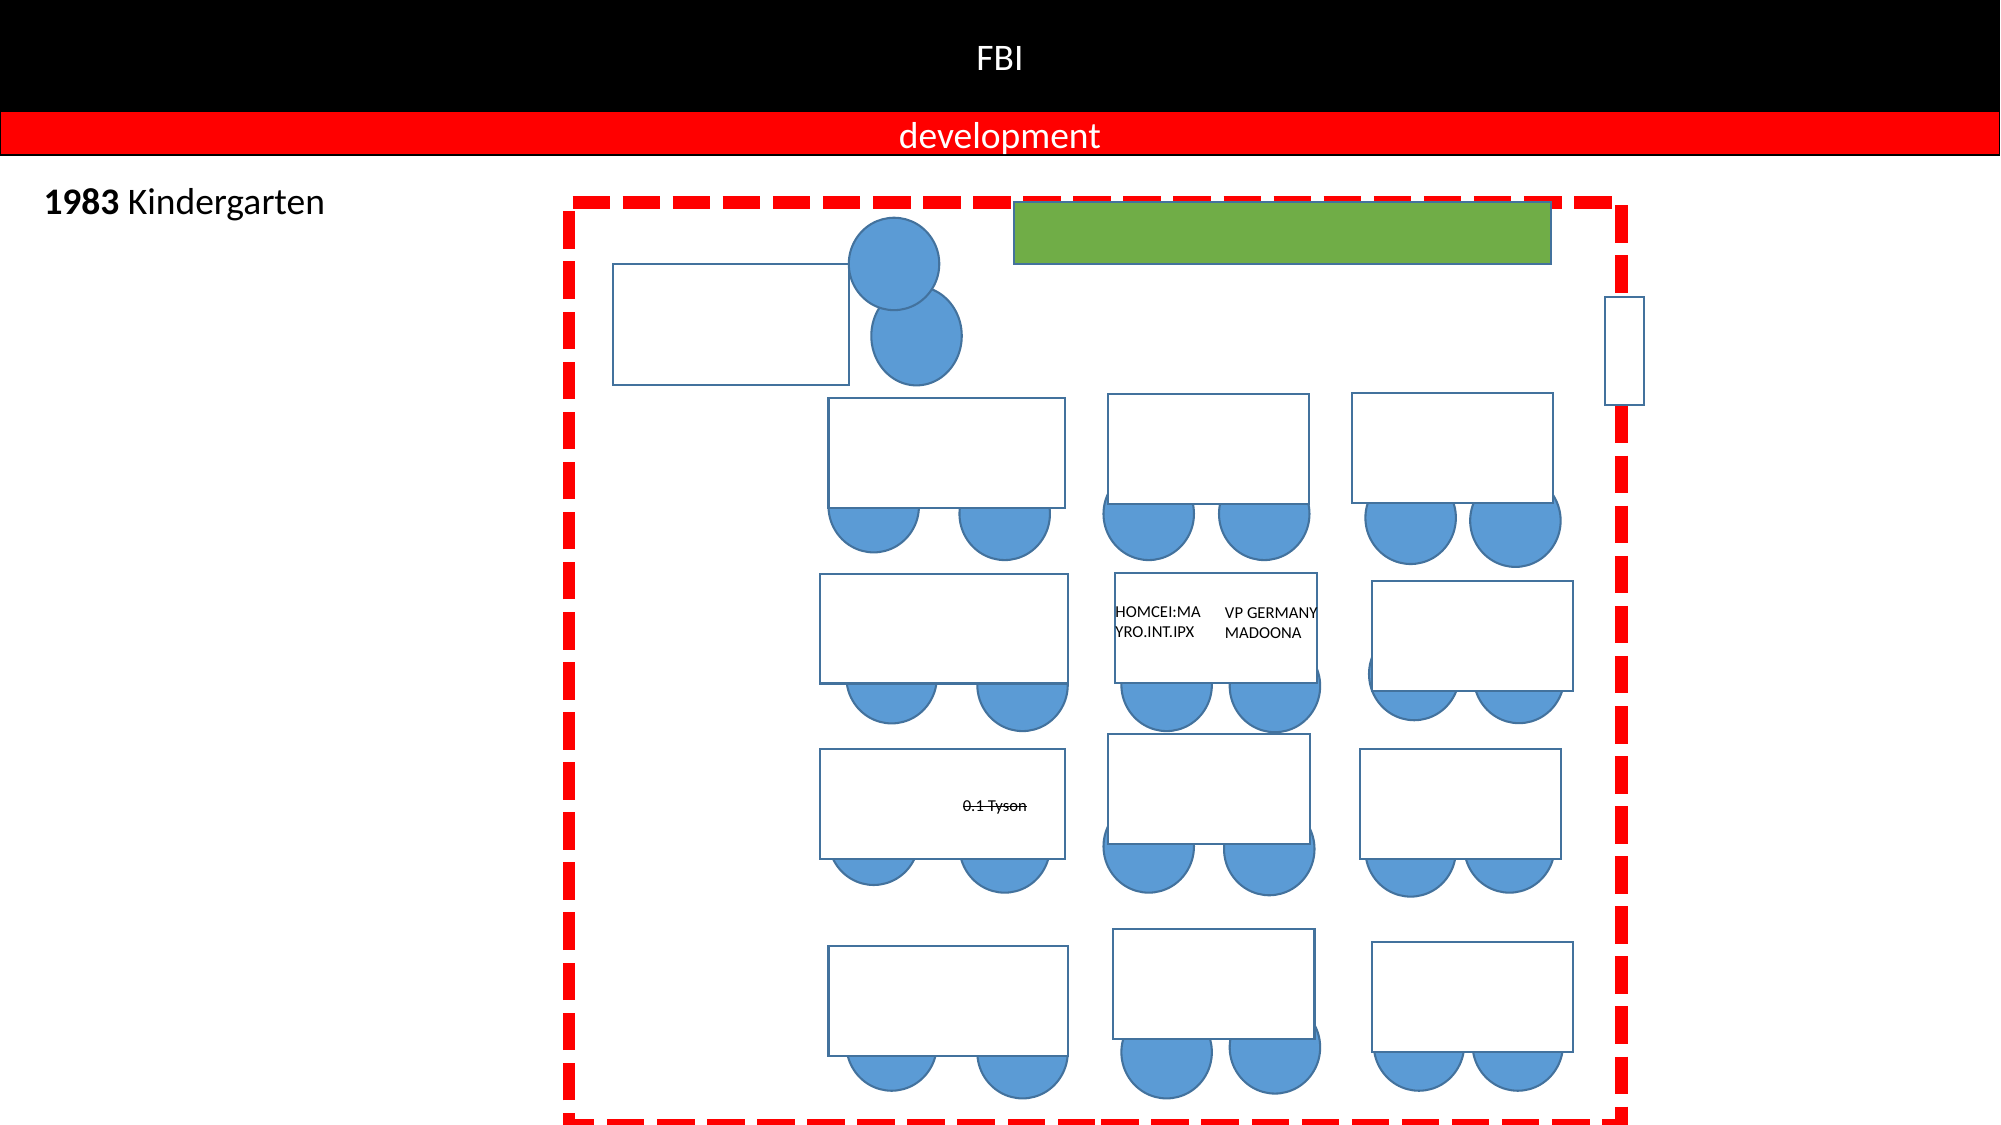

FBI
development
1983 Kindergarten

HOMCEI:MA
YRO.INT.IPX
VP GERMANY
MADOONA

0.1 Tyson